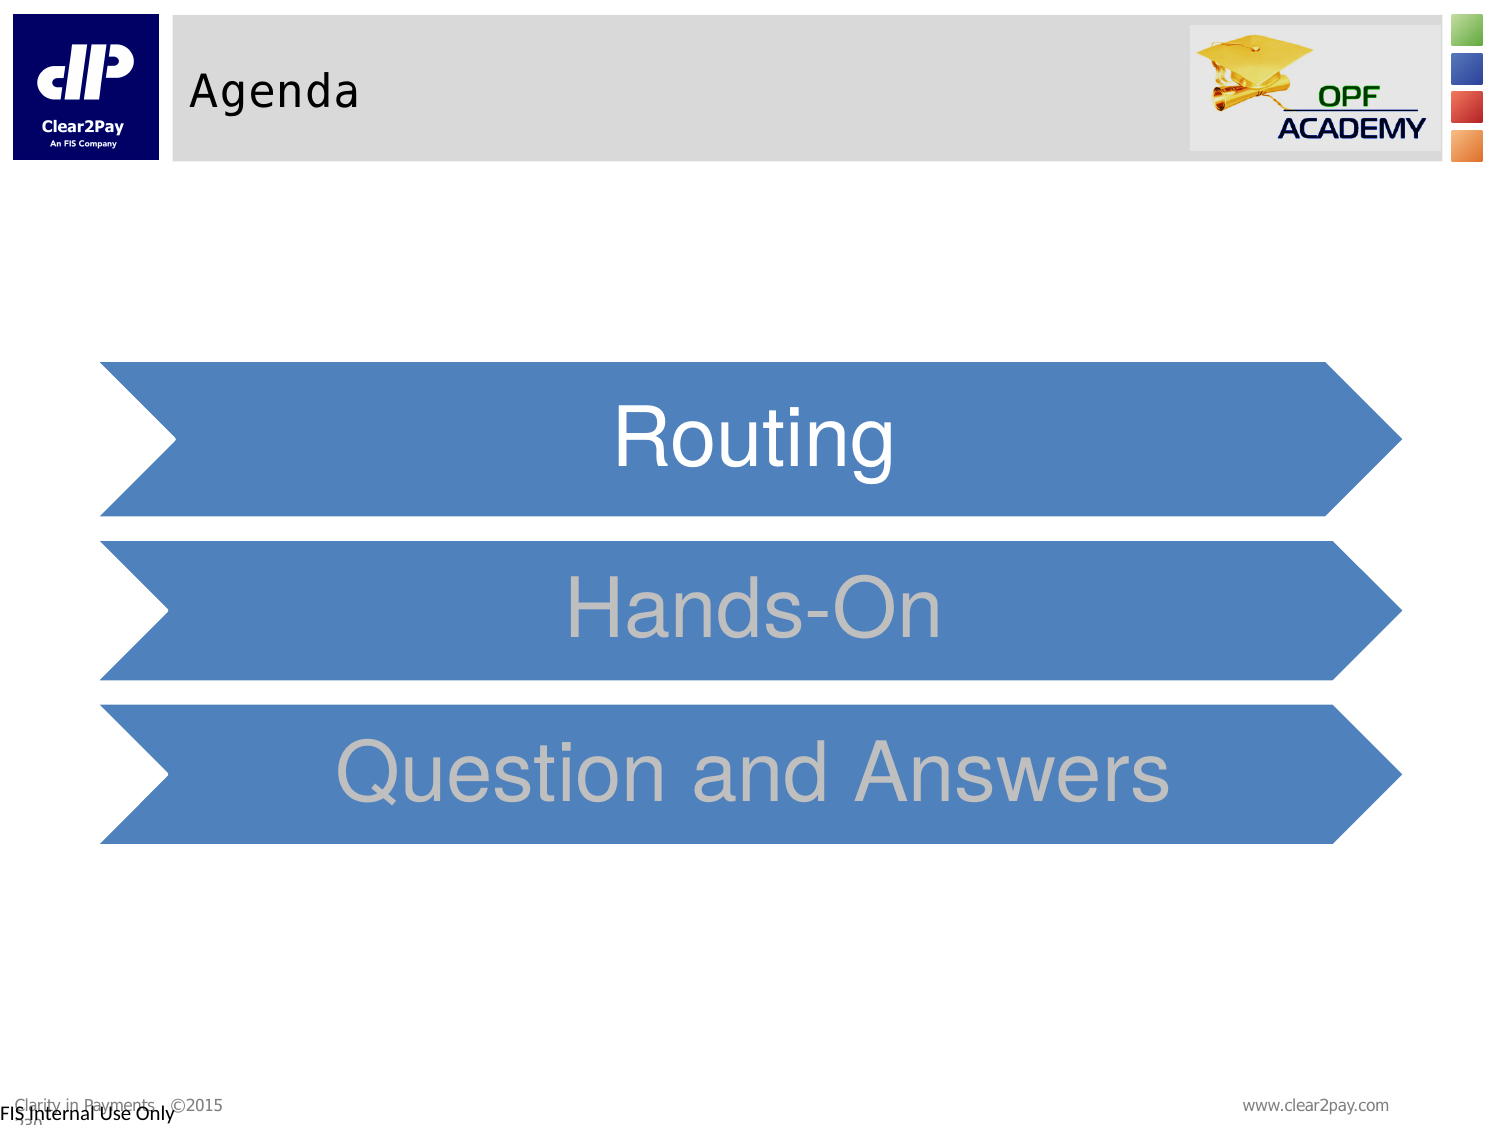

# Agenda
Routing
Hands-On
Question and Answers